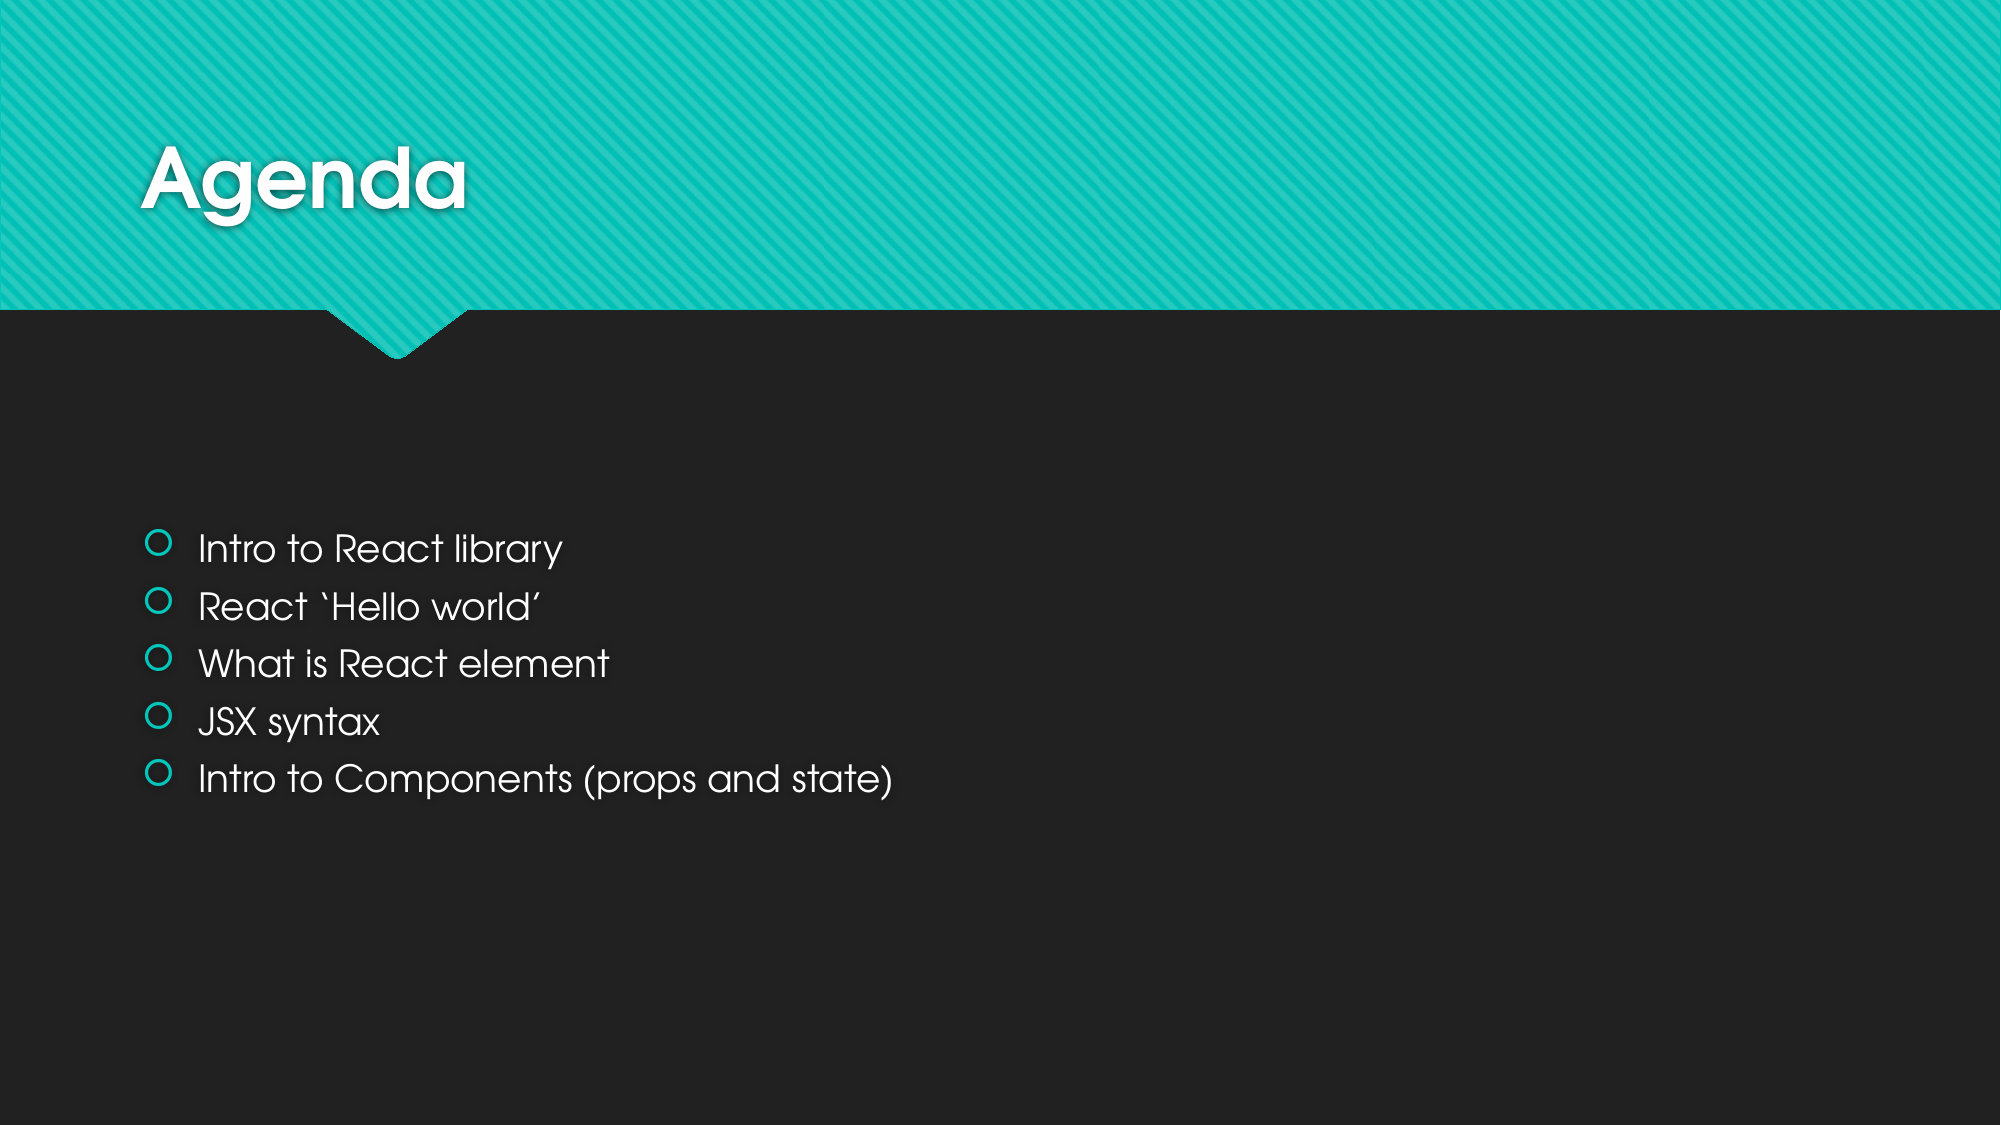

# Agenda
Intro to React library
React ‘Hello world’
What is React element
JSX syntax
Intro to Components (props and state)